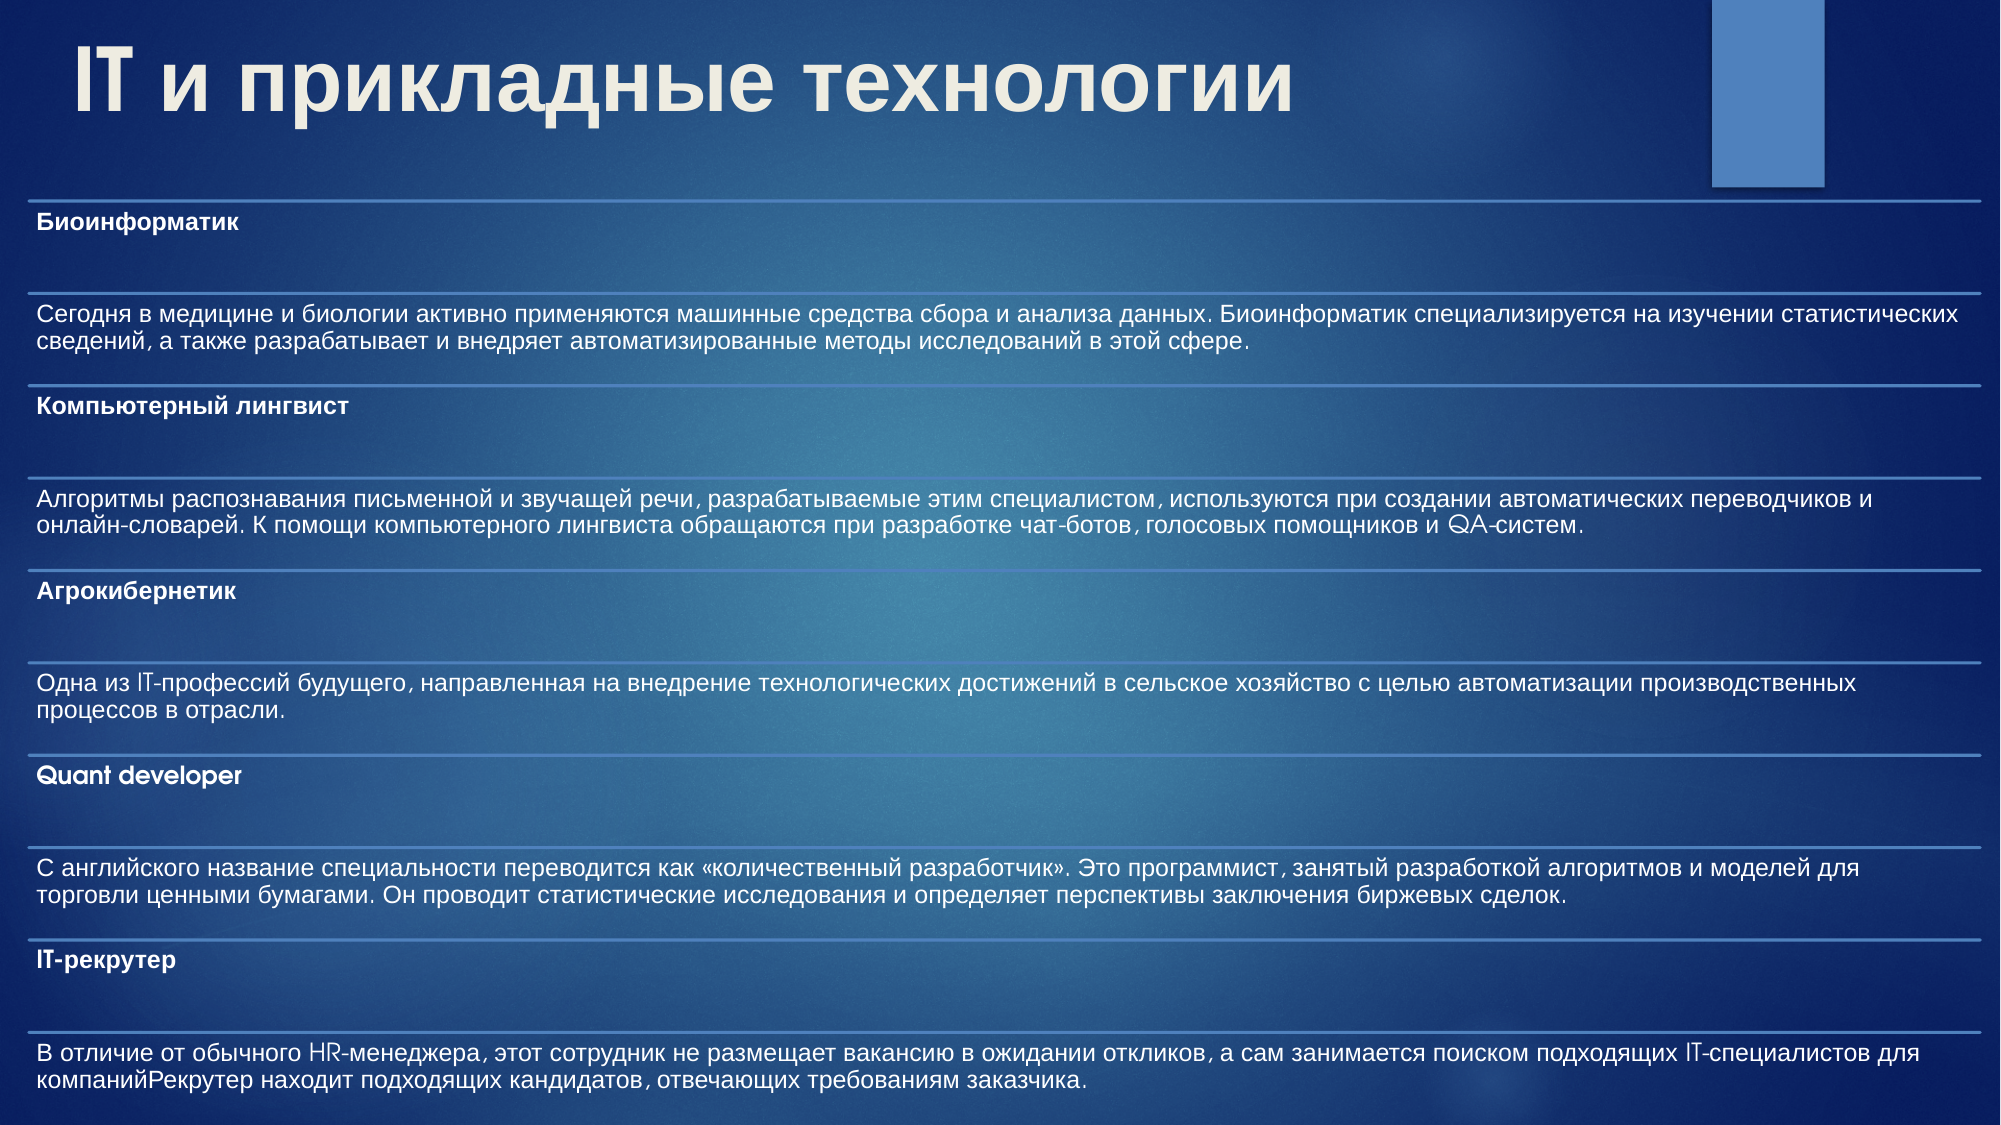

# IT и прикладные технологии
Биоинформатик
Сегодня в медицине и биологии активно применяются машинные средства сбора и анализа данных. Биоинформатик специализируется на изучении статистических сведений, а также разрабатывает и внедряет автоматизированные методы исследований в этой сфере.
Компьютерный лингвист
Алгоритмы распознавания письменной и звучащей речи, разрабатываемые этим специалистом, используются при создании автоматических переводчиков и онлайн-словарей. К помощи компьютерного лингвиста обращаются при разработке чат-ботов, голосовых помощников и QA-систем.
Агрокибернетик
Одна из IT-профессий будущего, направленная на внедрение технологических достижений в сельское хозяйство с целью автоматизации производственных процессов в отрасли.
Quant developer
С английского название специальности переводится как «количественный разработчик». Это программист, занятый разработкой алгоритмов и моделей для торговли ценными бумагами. Он проводит статистические исследования и определяет перспективы заключения биржевых сделок.
IT-рекрутер
В отличие от обычного HR-менеджера, этот сотрудник не размещает вакансию в ожидании откликов, а сам занимается поиском подходящих IT-специалистов для компанийРекрутер находит подходящих кандидатов, отвечающих требованиям заказчика.